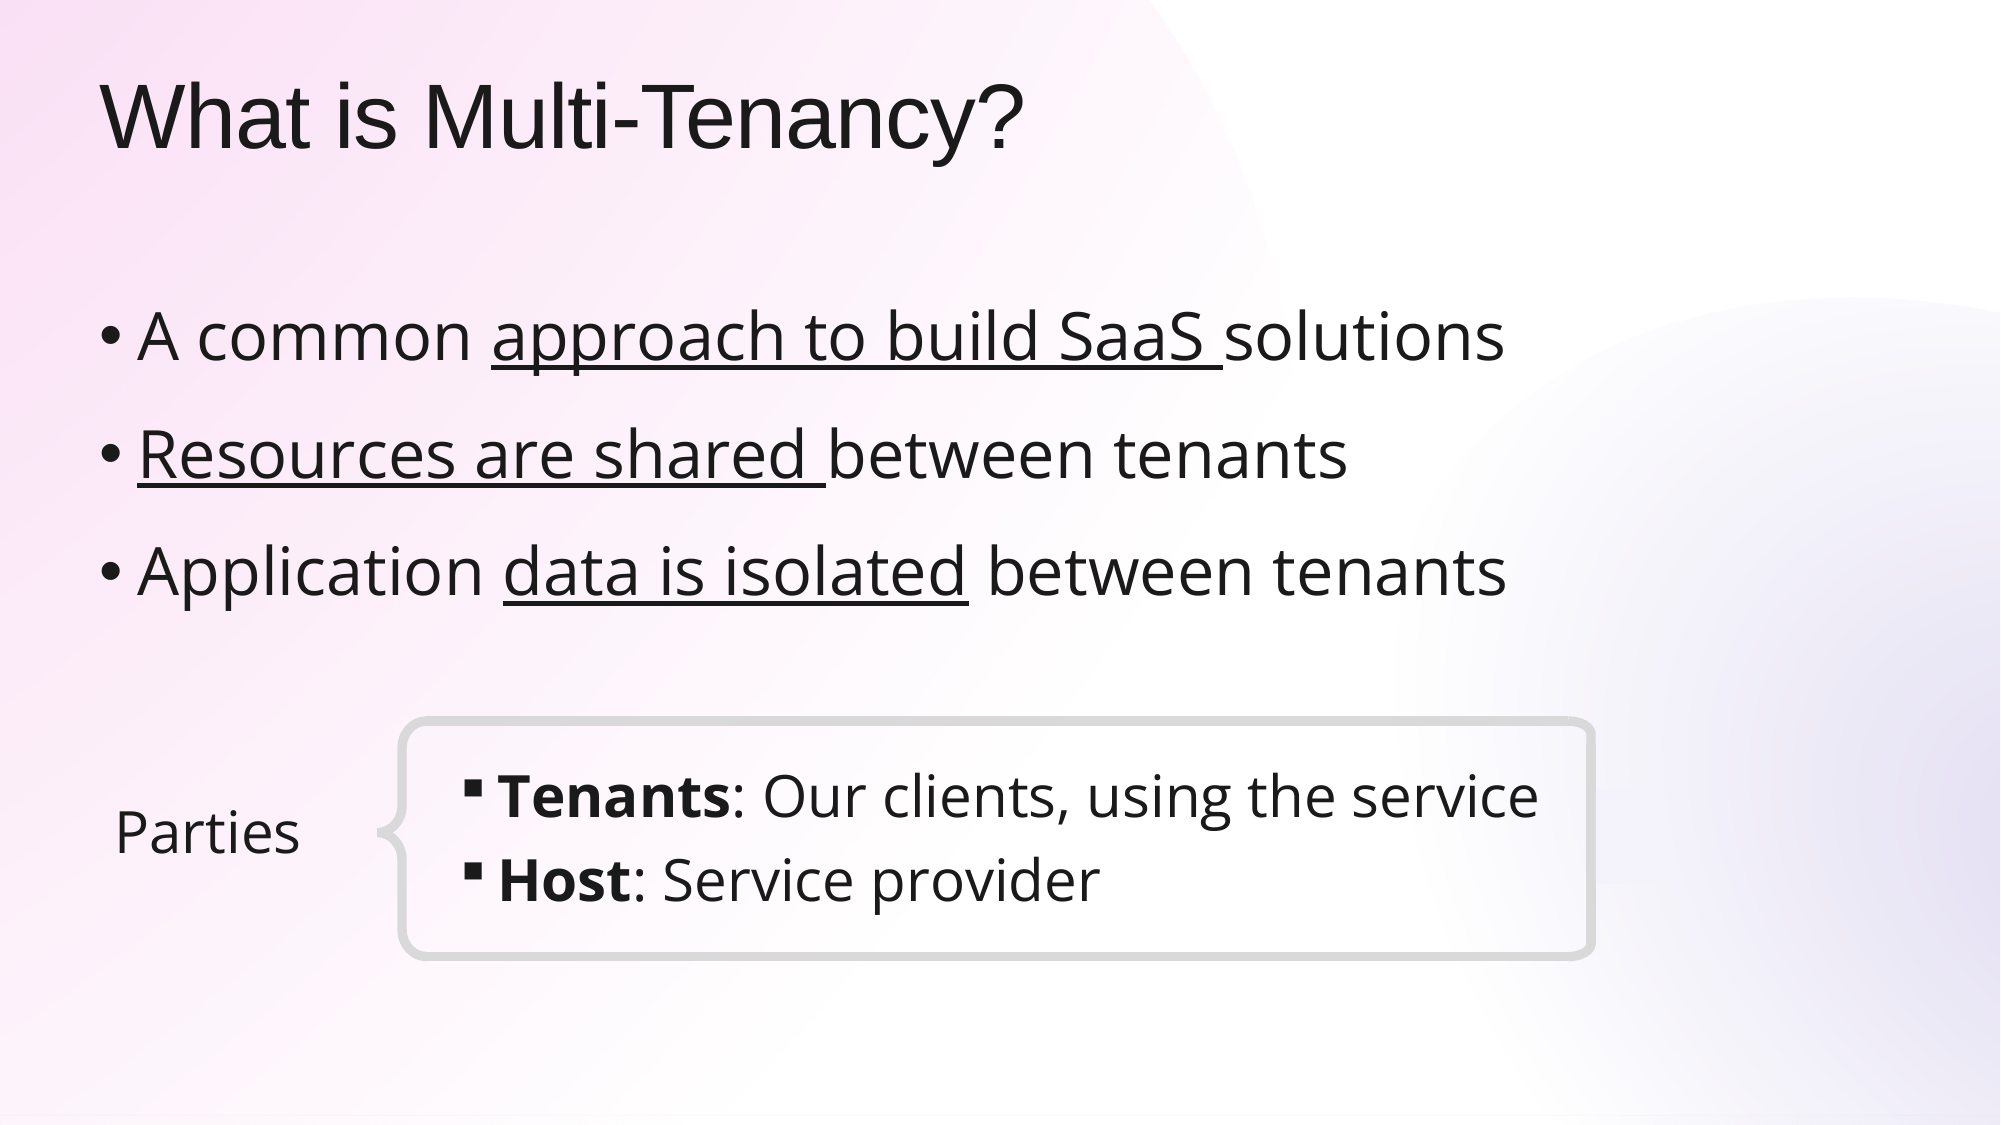

# What is Multi-Tenancy?
A common approach to build SaaS solutions
Resources are shared between tenants
Application data is isolated between tenants

Tenants: Our clients, using the service
Host: Service provider
Parties